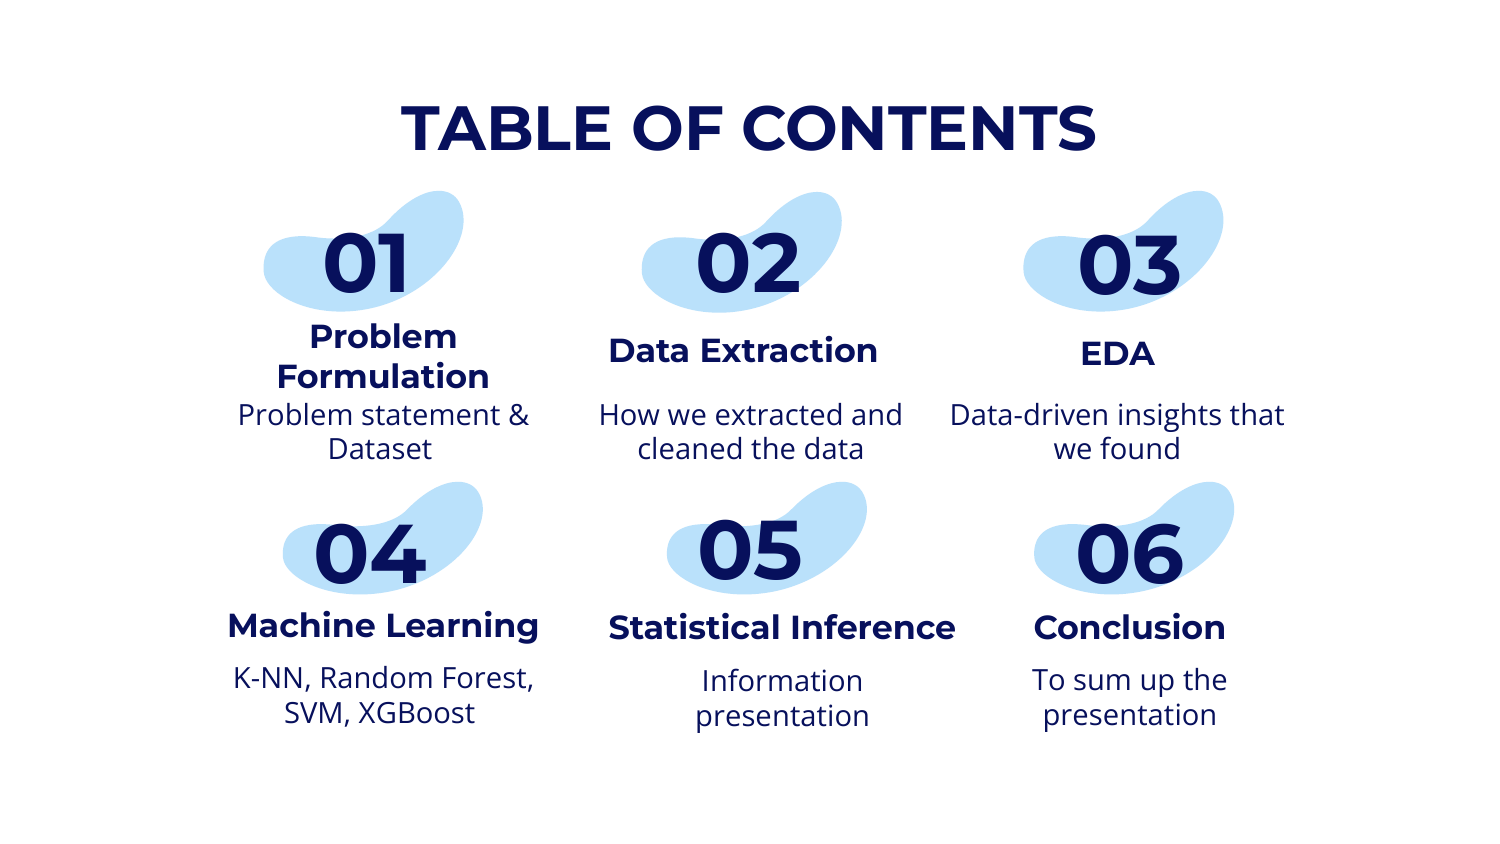

# TABLE OF CONTENTS
02
01
03
Problem
Formulation
Data Extraction
EDA
Problem statement & Dataset

How we extracted and cleaned the data
Data-driven insights that we found
05
04
06
Machine Learning
Conclusion
Statistical Inference
K-NN, Random Forest, SVM, XGBoost

To sum up the presentation

Information presentation